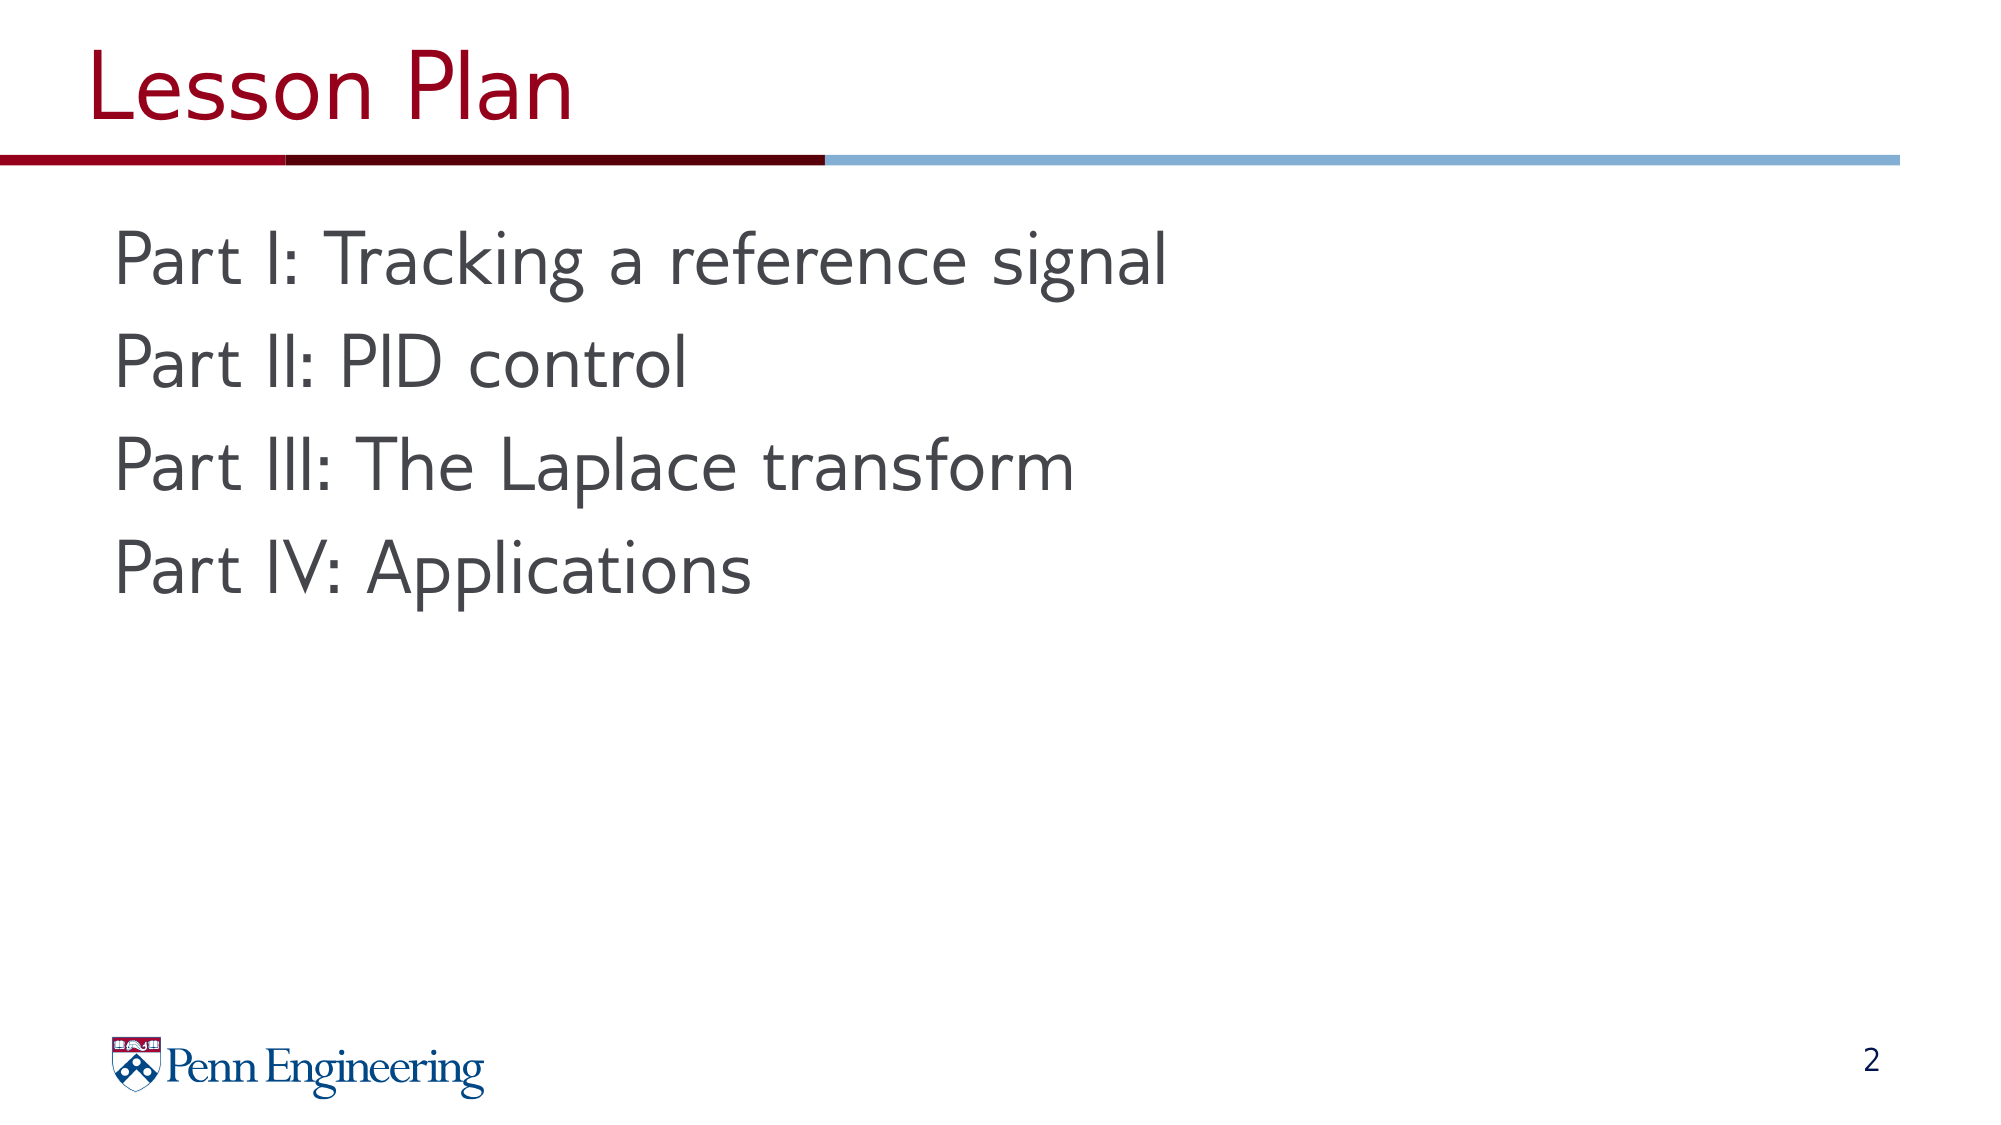

# Lesson Plan
Part I: Tracking a reference signal
Part II: PID control
Part III: The Laplace transform
Part IV: Applications

2